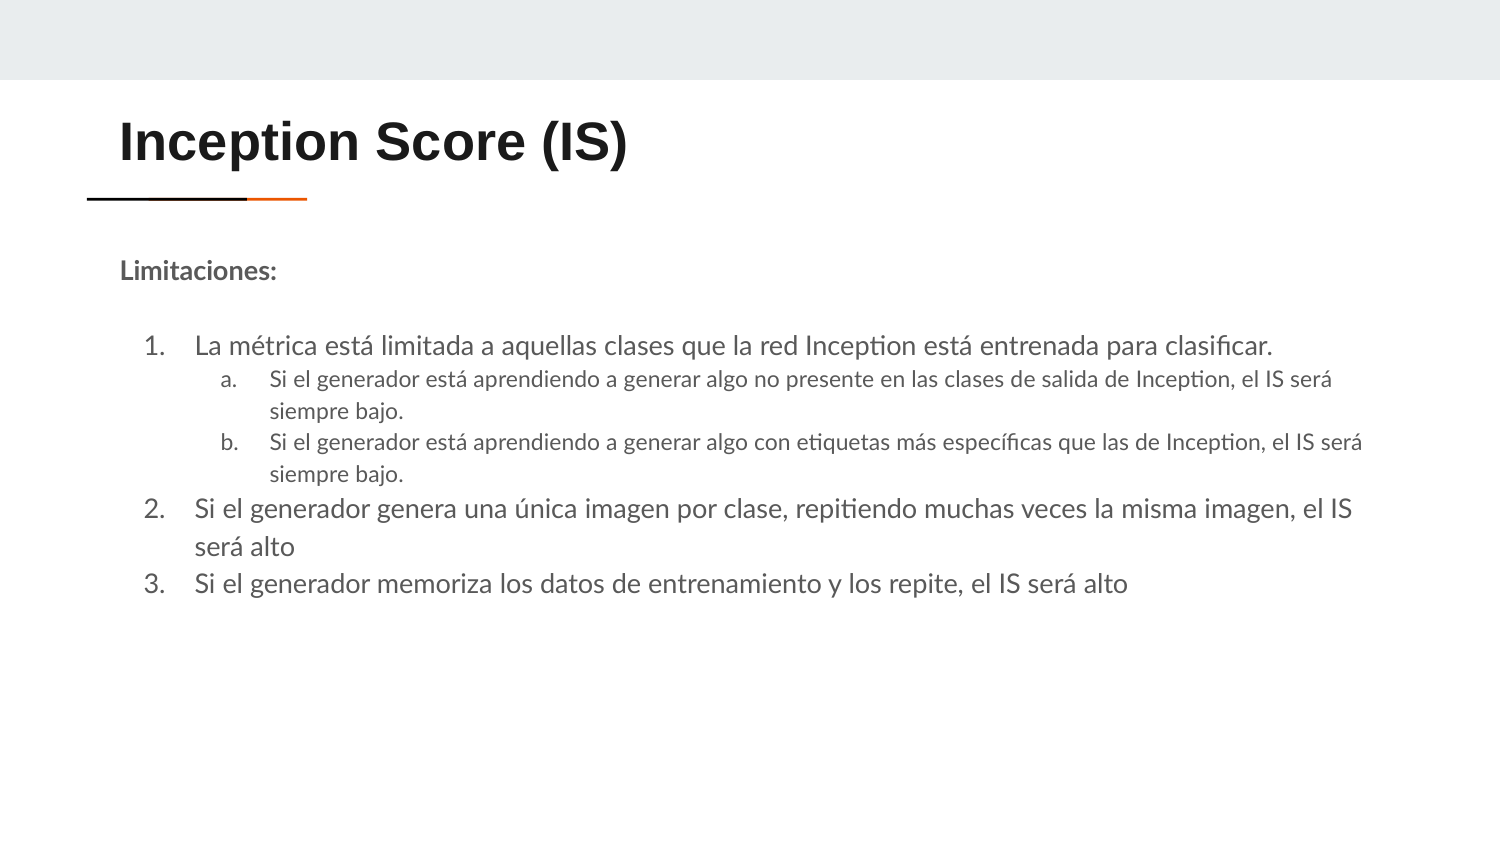

Inception Score (IS)
# Limitaciones:

La métrica está limitada a aquellas clases que la red Inception está entrenada para clasificar.
Si el generador está aprendiendo a generar algo no presente en las clases de salida de Inception, el IS será siempre bajo.
Si el generador está aprendiendo a generar algo con etiquetas más específicas que las de Inception, el IS será siempre bajo.
Si el generador genera una única imagen por clase, repitiendo muchas veces la misma imagen, el IS será alto
Si el generador memoriza los datos de entrenamiento y los repite, el IS será alto